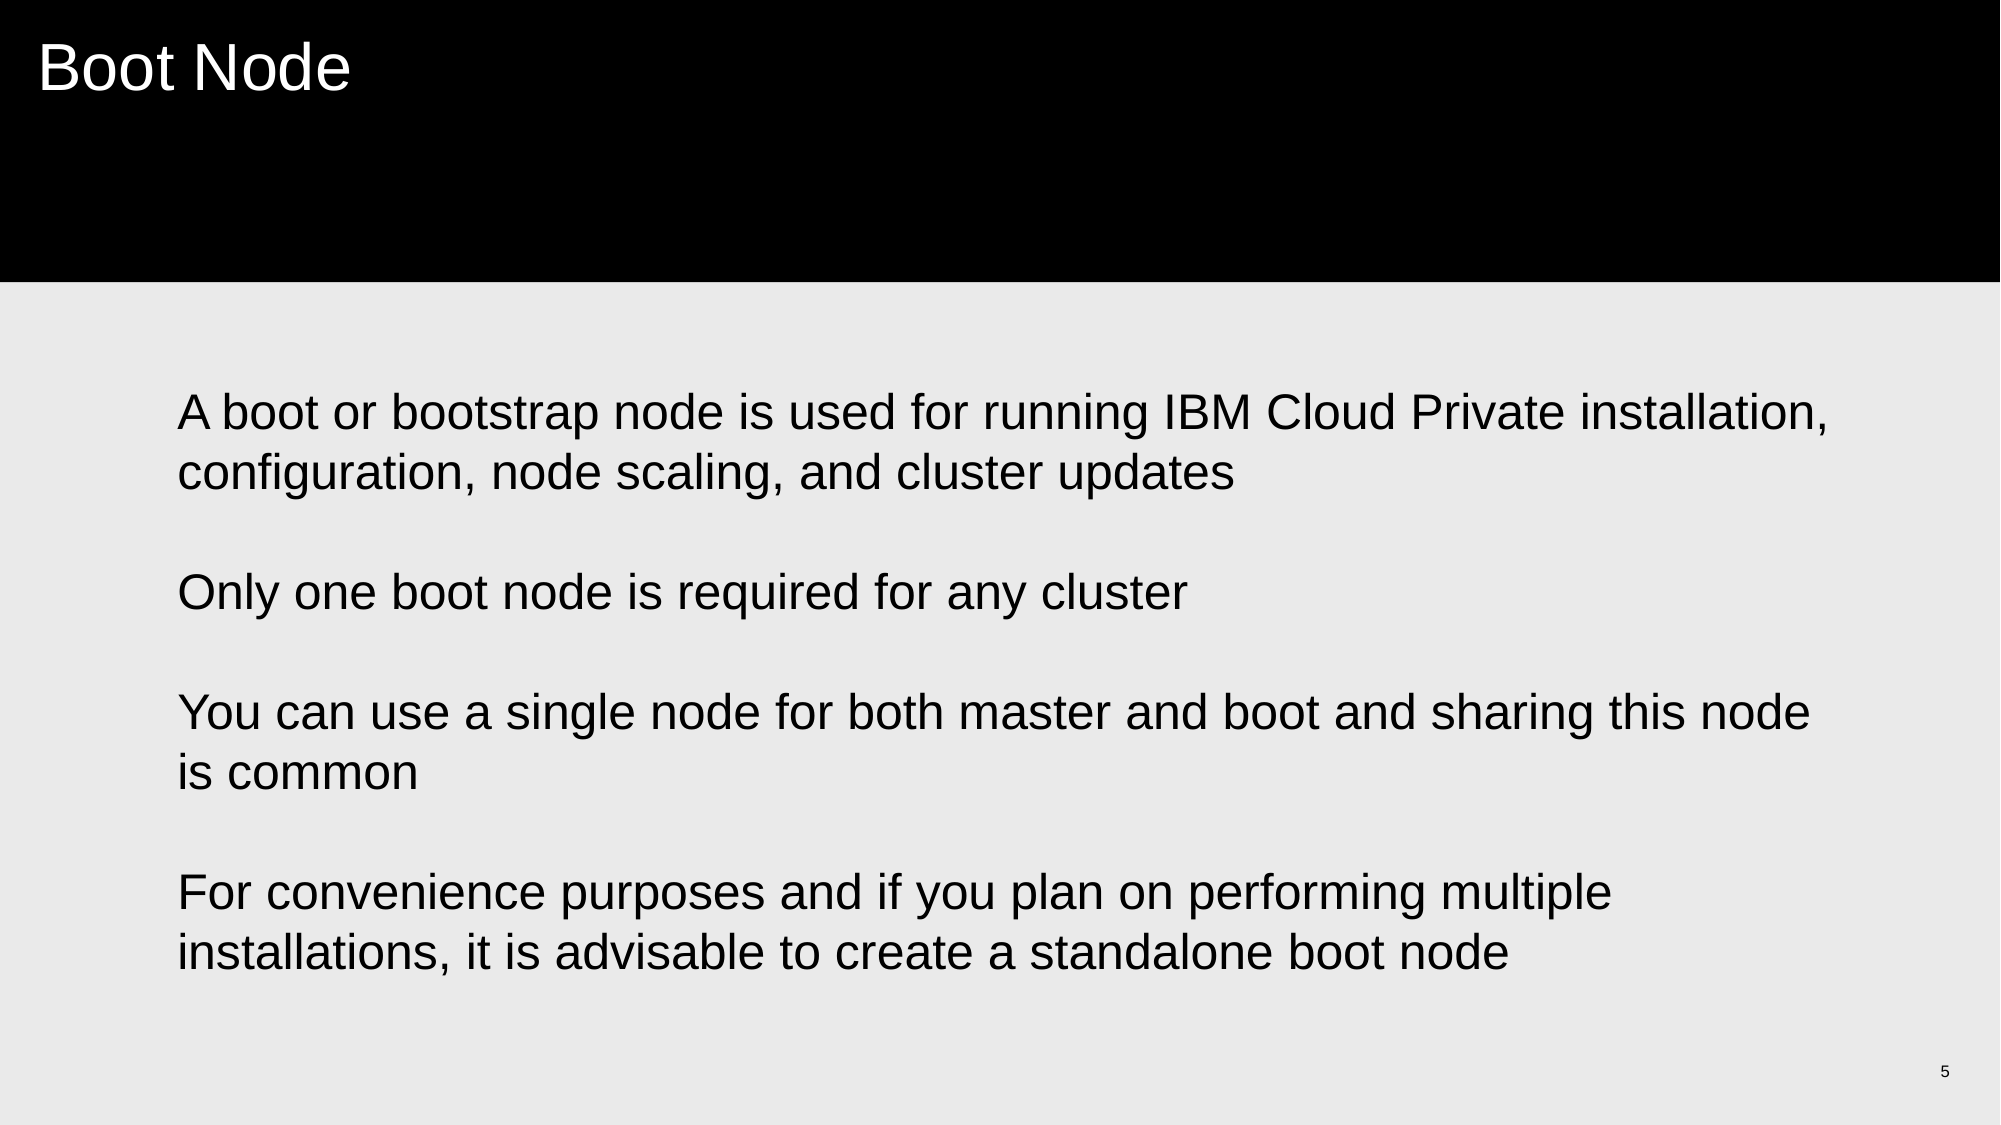

# Boot Node
A boot or bootstrap node is used for running IBM Cloud Private installation, configuration, node scaling, and cluster updates

Only one boot node is required for any cluster

You can use a single node for both master and boot and sharing this node is common

For convenience purposes and if you plan on performing multiple installations, it is advisable to create a standalone boot node

5